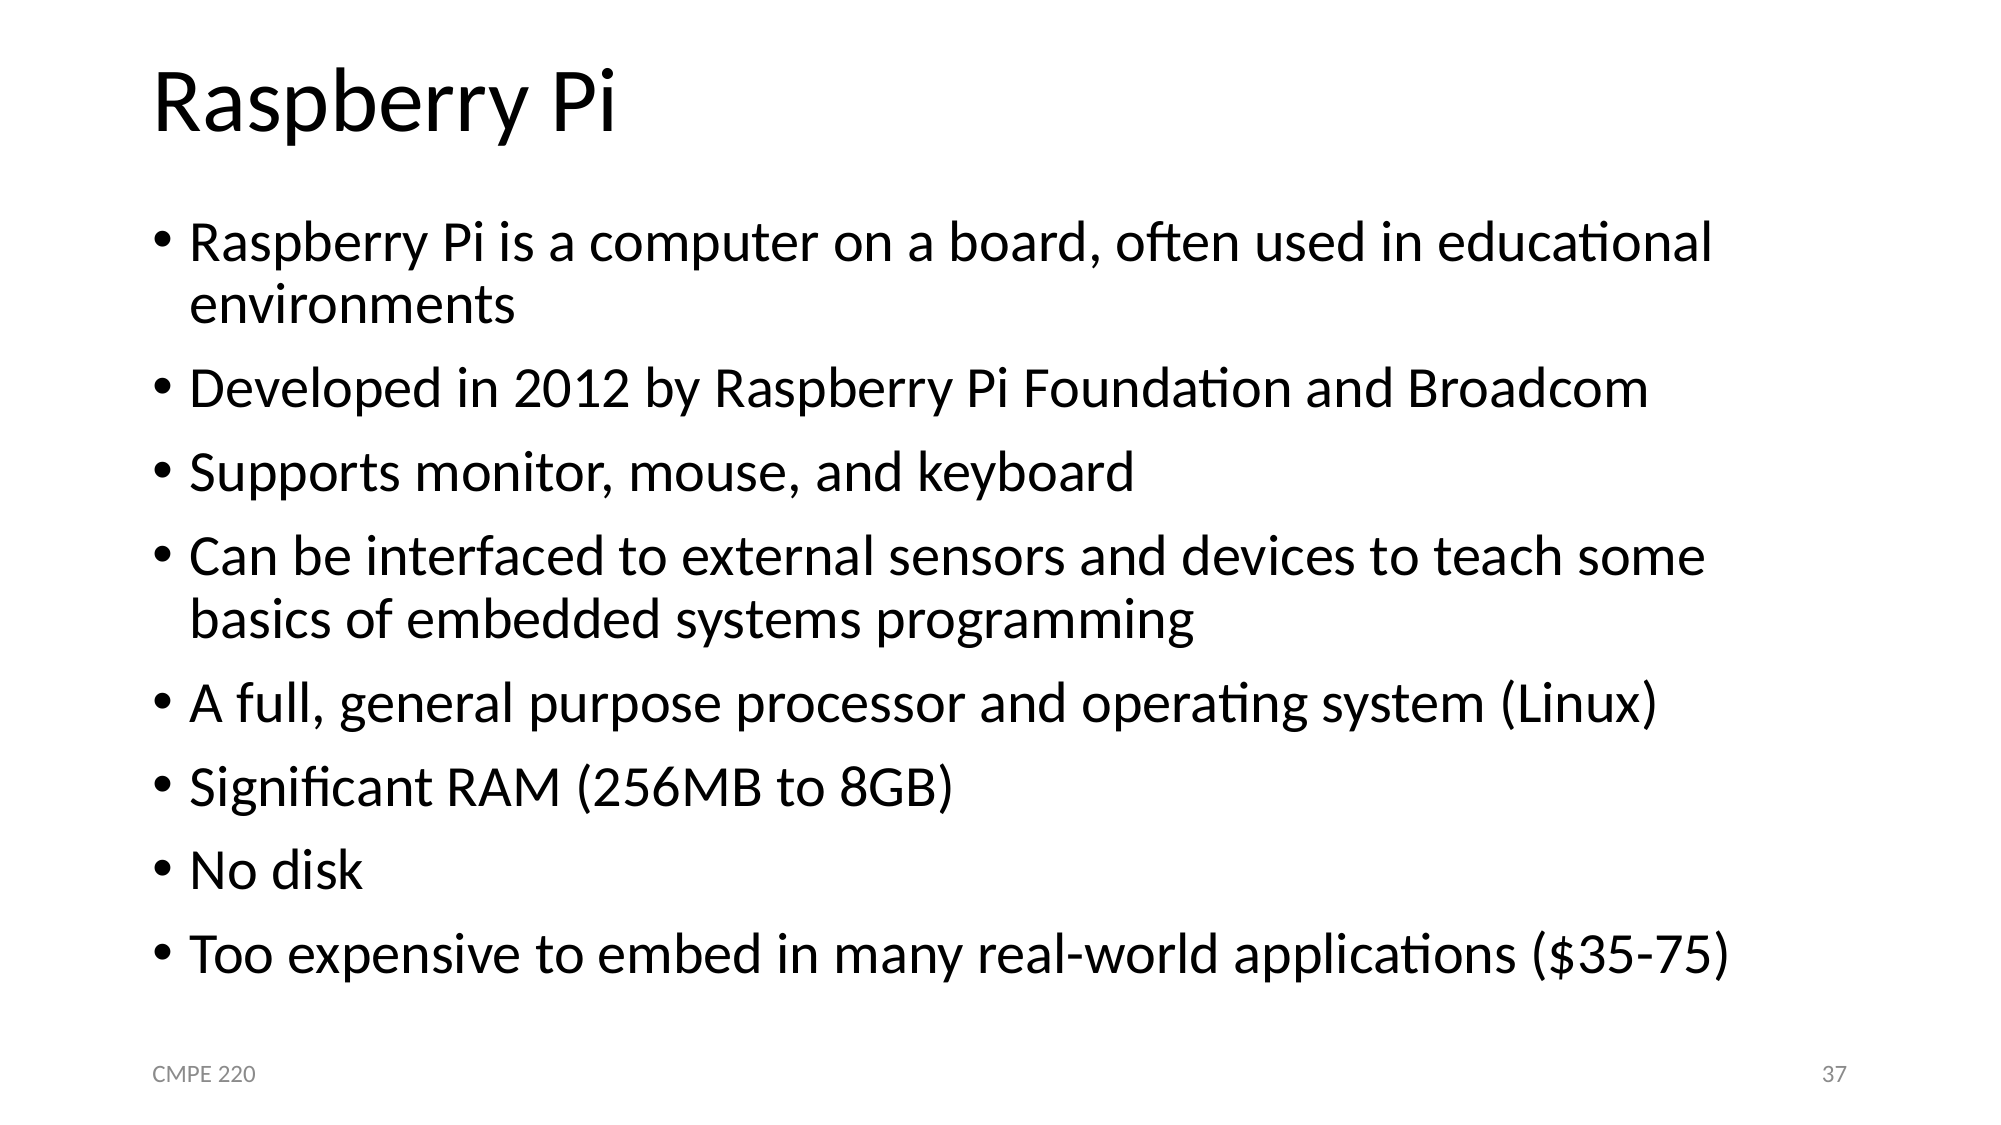

# Raspberry Pi
Raspberry Pi is a computer on a board, often used in educational environments
Developed in 2012 by Raspberry Pi Foundation and Broadcom
Supports monitor, mouse, and keyboard
Can be interfaced to external sensors and devices to teach some basics of embedded systems programming
A full, general purpose processor and operating system (Linux)
Significant RAM (256MB to 8GB)
No disk
Too expensive to embed in many real-world applications ($35-75)
CMPE 220
37